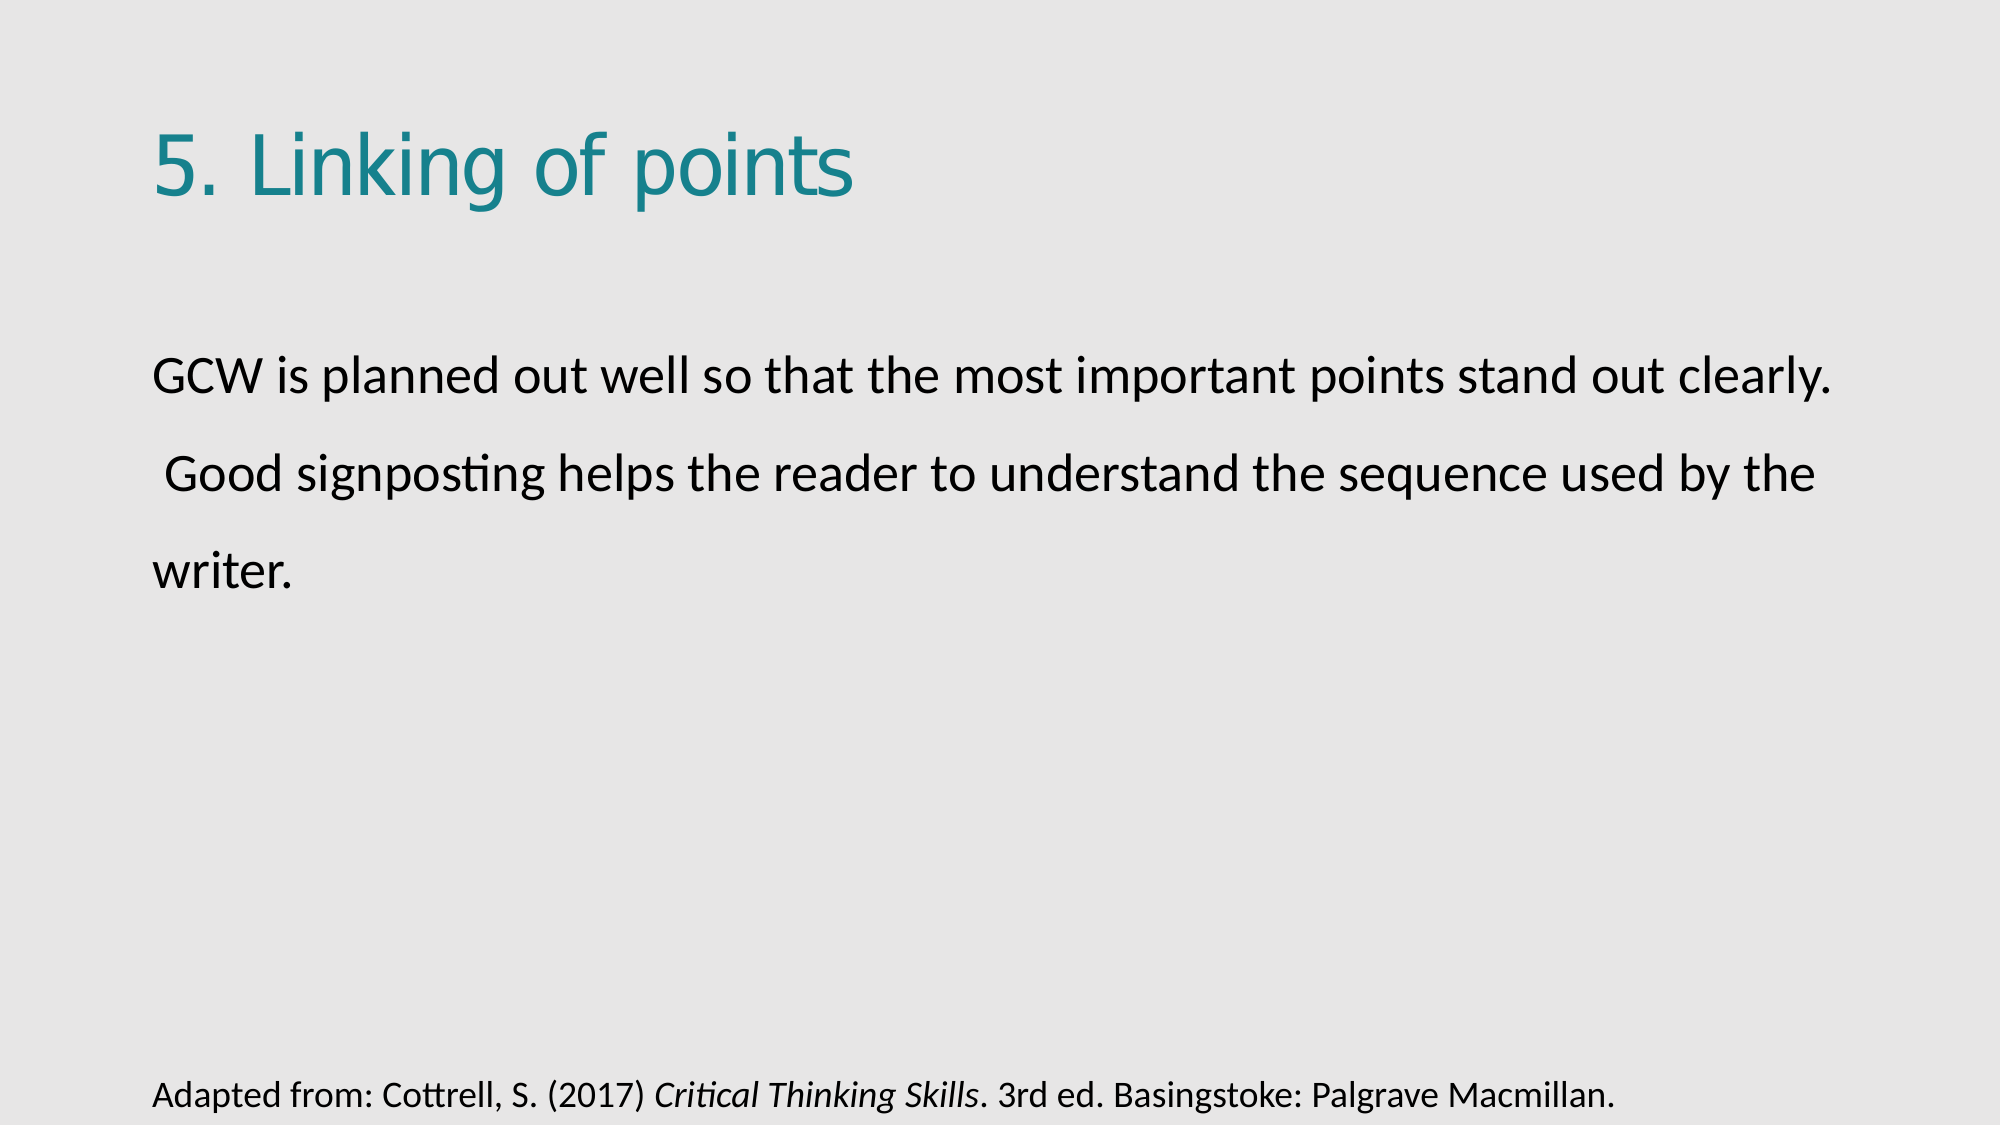

# 5. Linking of points
GCW is planned out well so that the most important points stand out clearly.  Good signposting helps the reader to understand the sequence used by the writer.
Adapted from: Cottrell, S. (2017) Critical Thinking Skills. 3rd ed. Basingstoke: Palgrave Macmillan.​